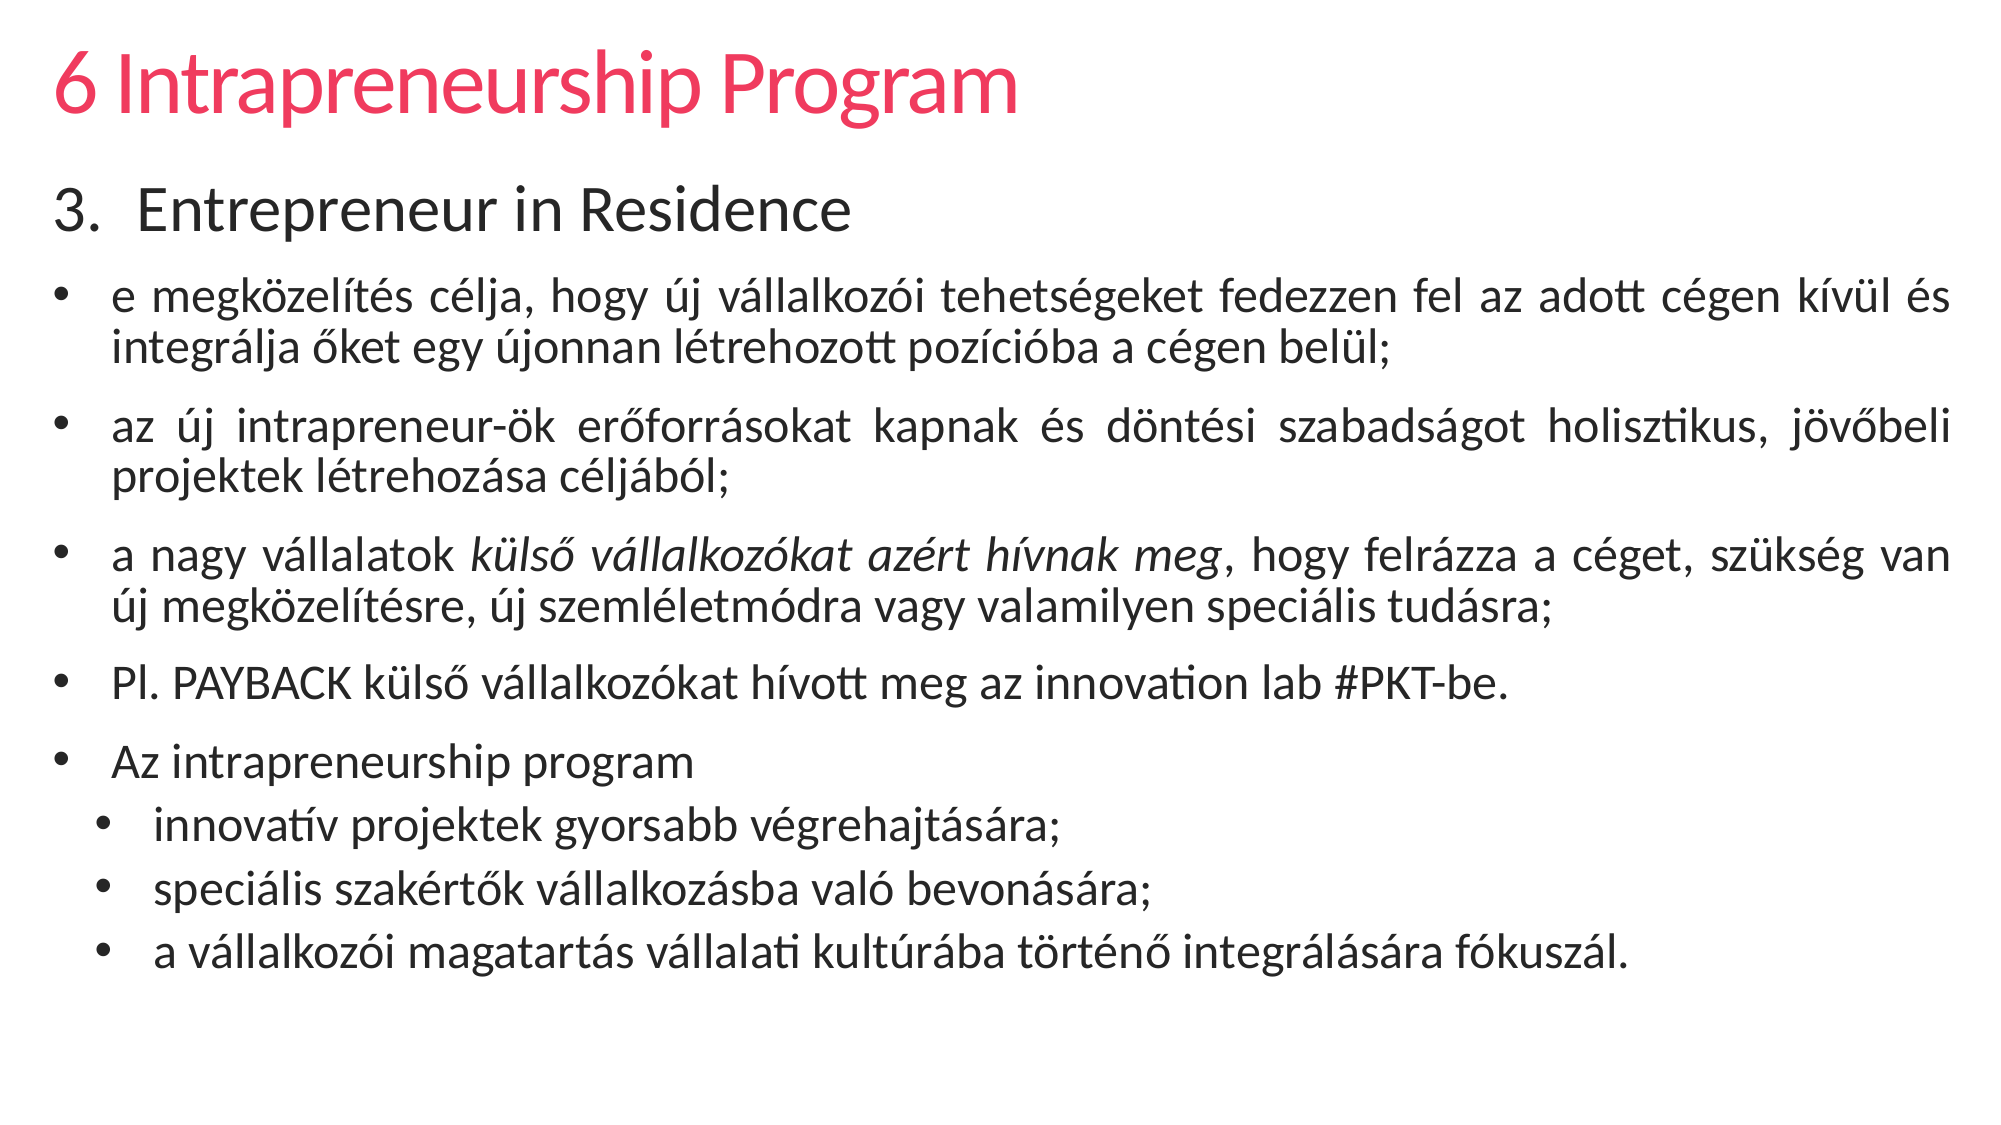

# 6 Intrapreneurship Program
Entrepreneur in Residence
e megközelítés célja, hogy új vállalkozói tehetségeket fedezzen fel az adott cégen kívül és integrálja őket egy újonnan létrehozott pozícióba a cégen belül;
az új intrapreneur-ök erőforrásokat kapnak és döntési szabadságot holisztikus, jövőbeli projektek létrehozása céljából;
a nagy vállalatok külső vállalkozókat azért hívnak meg, hogy felrázza a céget, szükség van új megközelítésre, új szemléletmódra vagy valamilyen speciális tudásra;
Pl. PAYBACK külső vállalkozókat hívott meg az innovation lab #PKT-be.
Az intrapreneurship program
innovatív projektek gyorsabb végrehajtására;
speciális szakértők vállalkozásba való bevonására;
a vállalkozói magatartás vállalati kultúrába történő integrálására fókuszál.